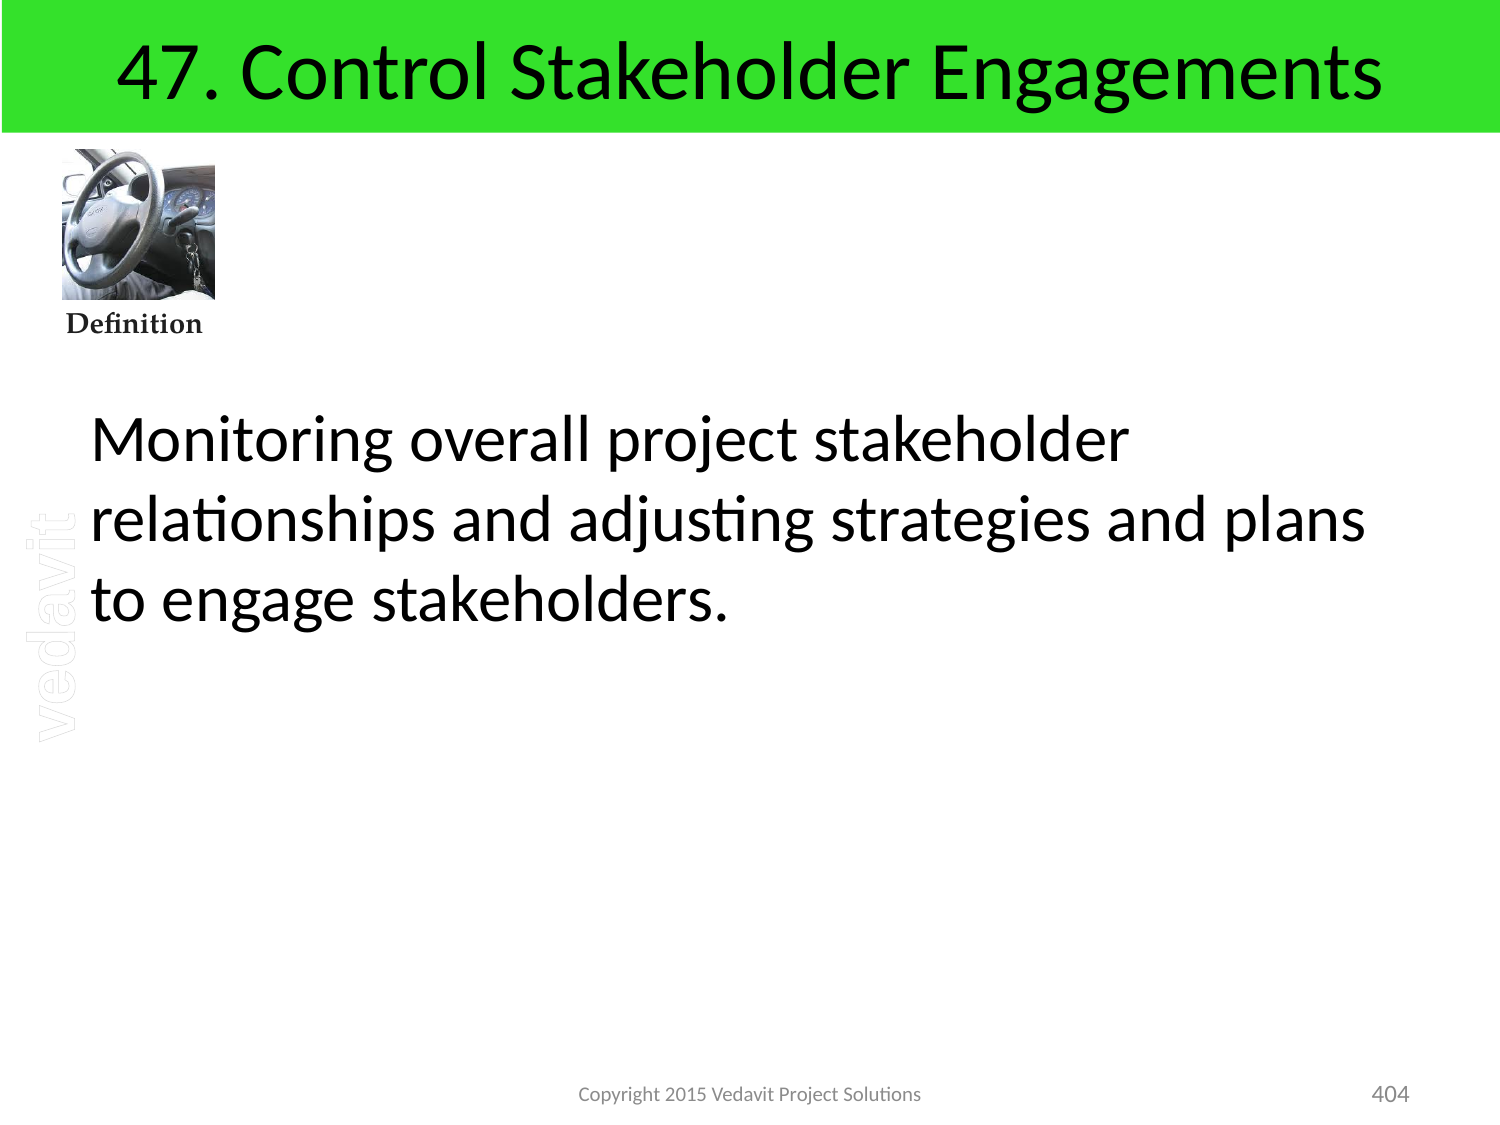

# 47. Control Stakeholder Engagements
Monitoring overall project stakeholder relationships and adjusting strategies and plans to engage stakeholders.
Copyright 2015 Vedavit Project Solutions
404